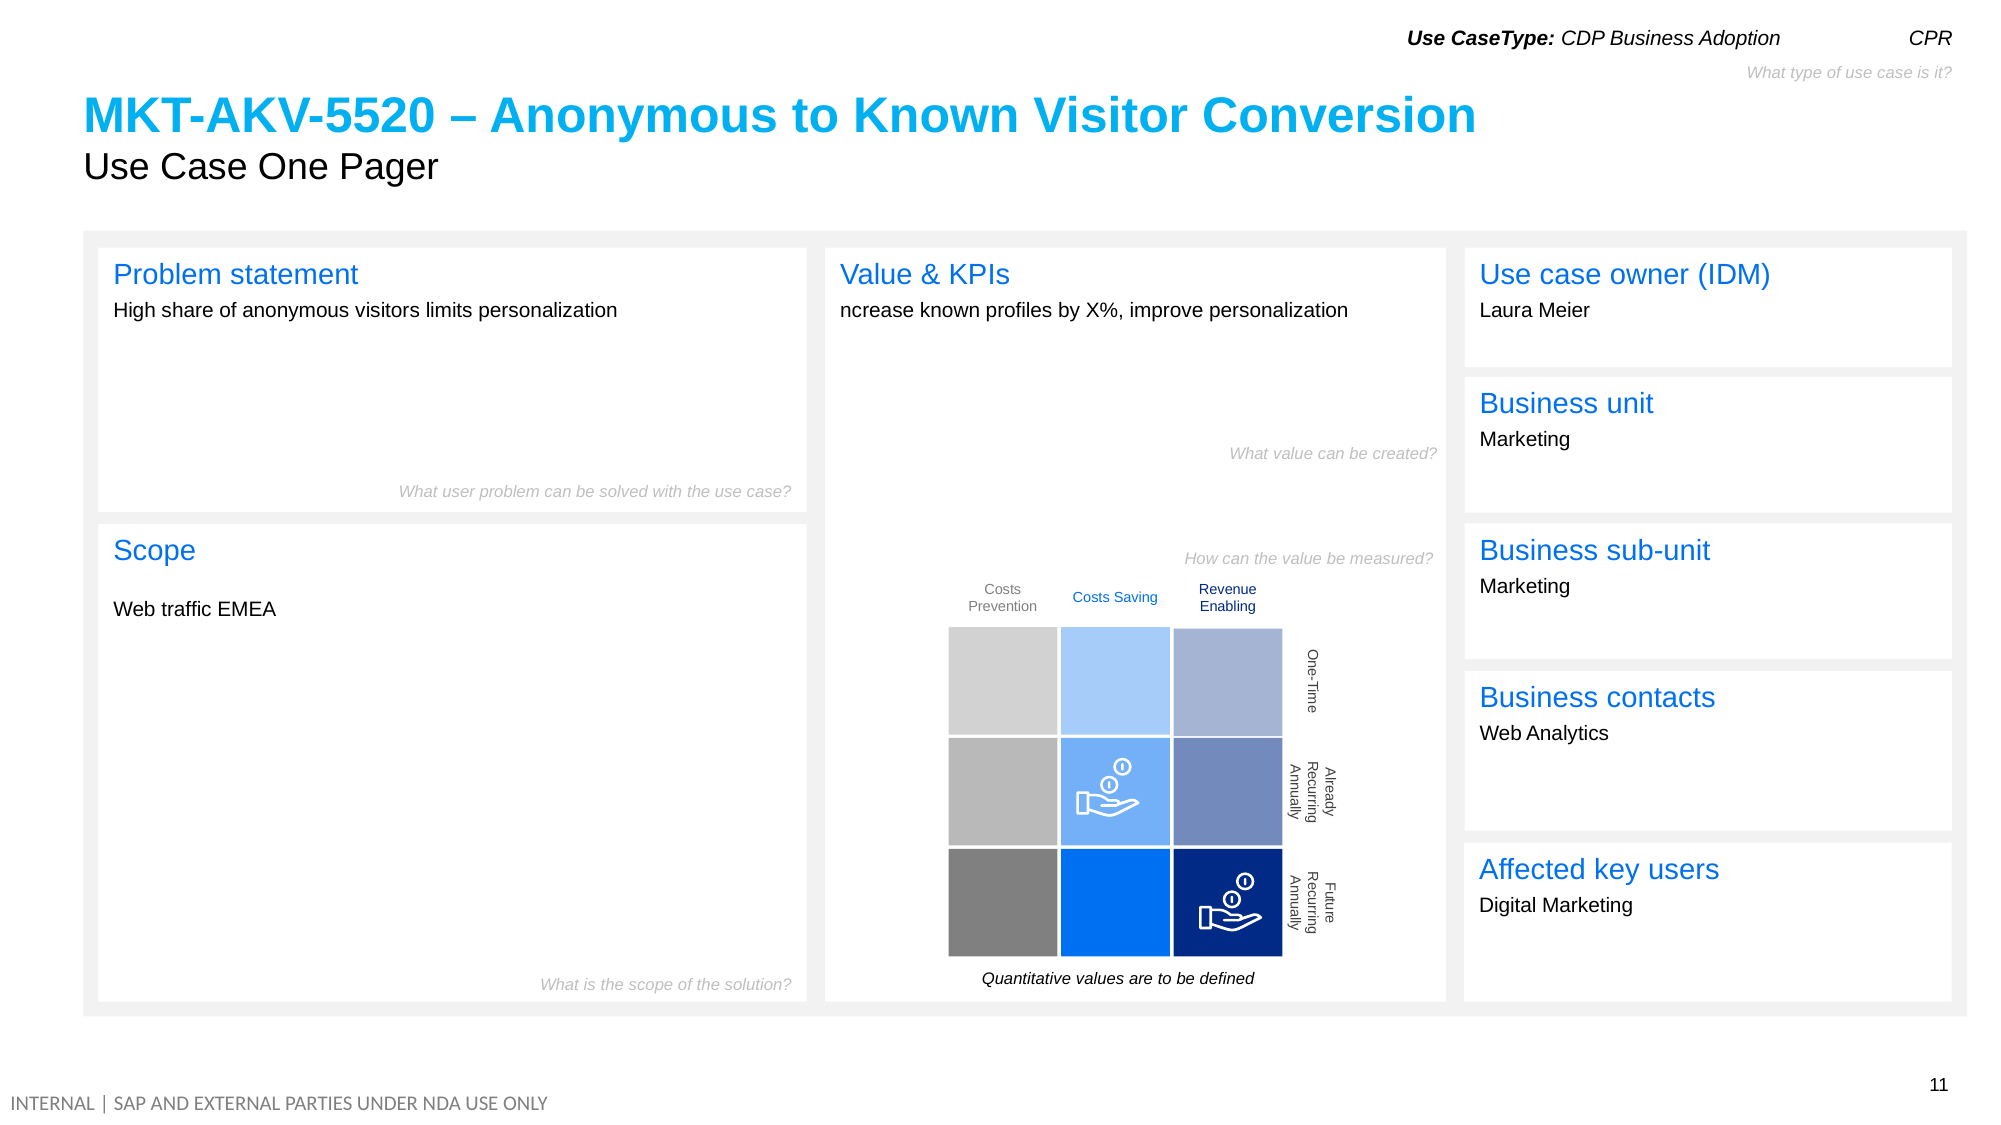

Use CaseType: CDP Business Adoption
CPR
What type of use case is it?
# MKT-AKV-5520 – Anonymous to Known Visitor Conversion

Use Case One Pager

Problem statement
High share of anonymous visitors limits personalization
Use case owner (IDM)
Laura Meier

Value & KPIs
ncrease known profiles by X%, improve personalization

Business unit
Marketing
What value can be created?
What user problem can be solved with the use case?
Business sub-unit
Marketing

Scope

Web traffic EMEA

How can the value be measured?
Costs Saving
Revenue Enabling
Costs Prevention

Business contacts
Web Analytics
One-Time

Already Recurring Annually
Affected key users
Digital Marketing

Future Recurring Annually
Quantitative values are to be defined
What is the scope of the solution?